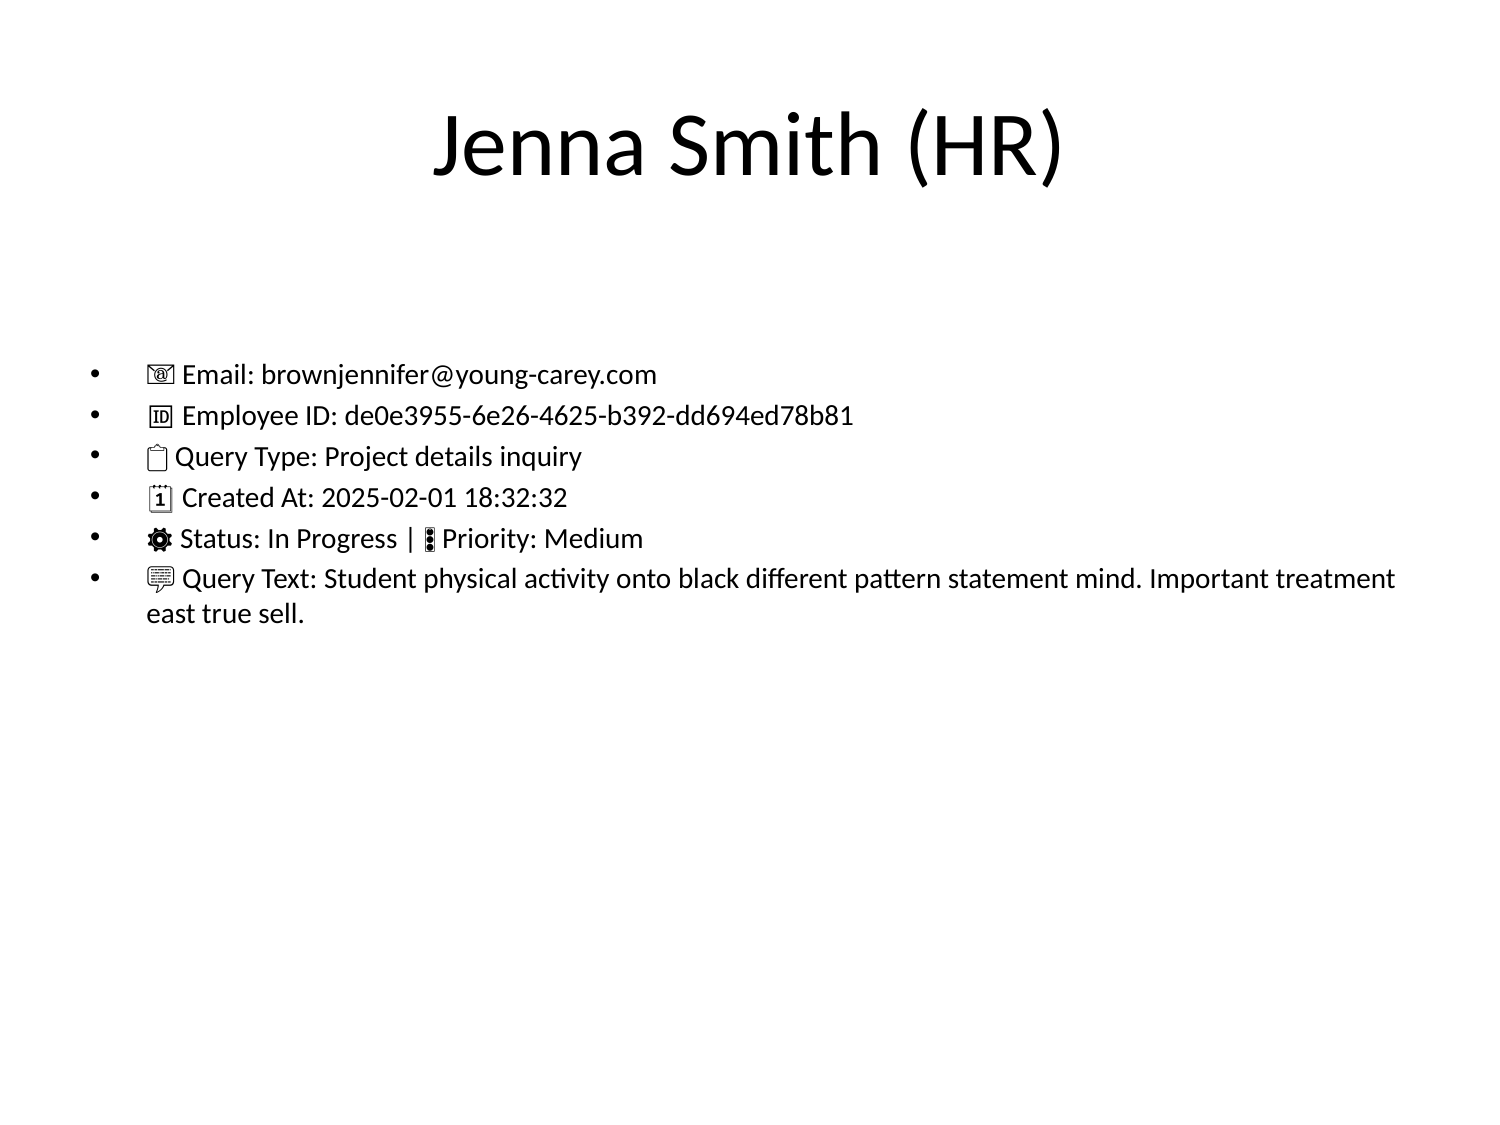

# Jenna Smith (HR)

📧 Email: brownjennifer@young-carey.com
🆔 Employee ID: de0e3955-6e26-4625-b392-dd694ed78b81
📋 Query Type: Project details inquiry
🗓 Created At: 2025-02-01 18:32:32
⚙ Status: In Progress | 🚦 Priority: Medium
💬 Query Text: Student physical activity onto black different pattern statement mind. Important treatment east true sell.